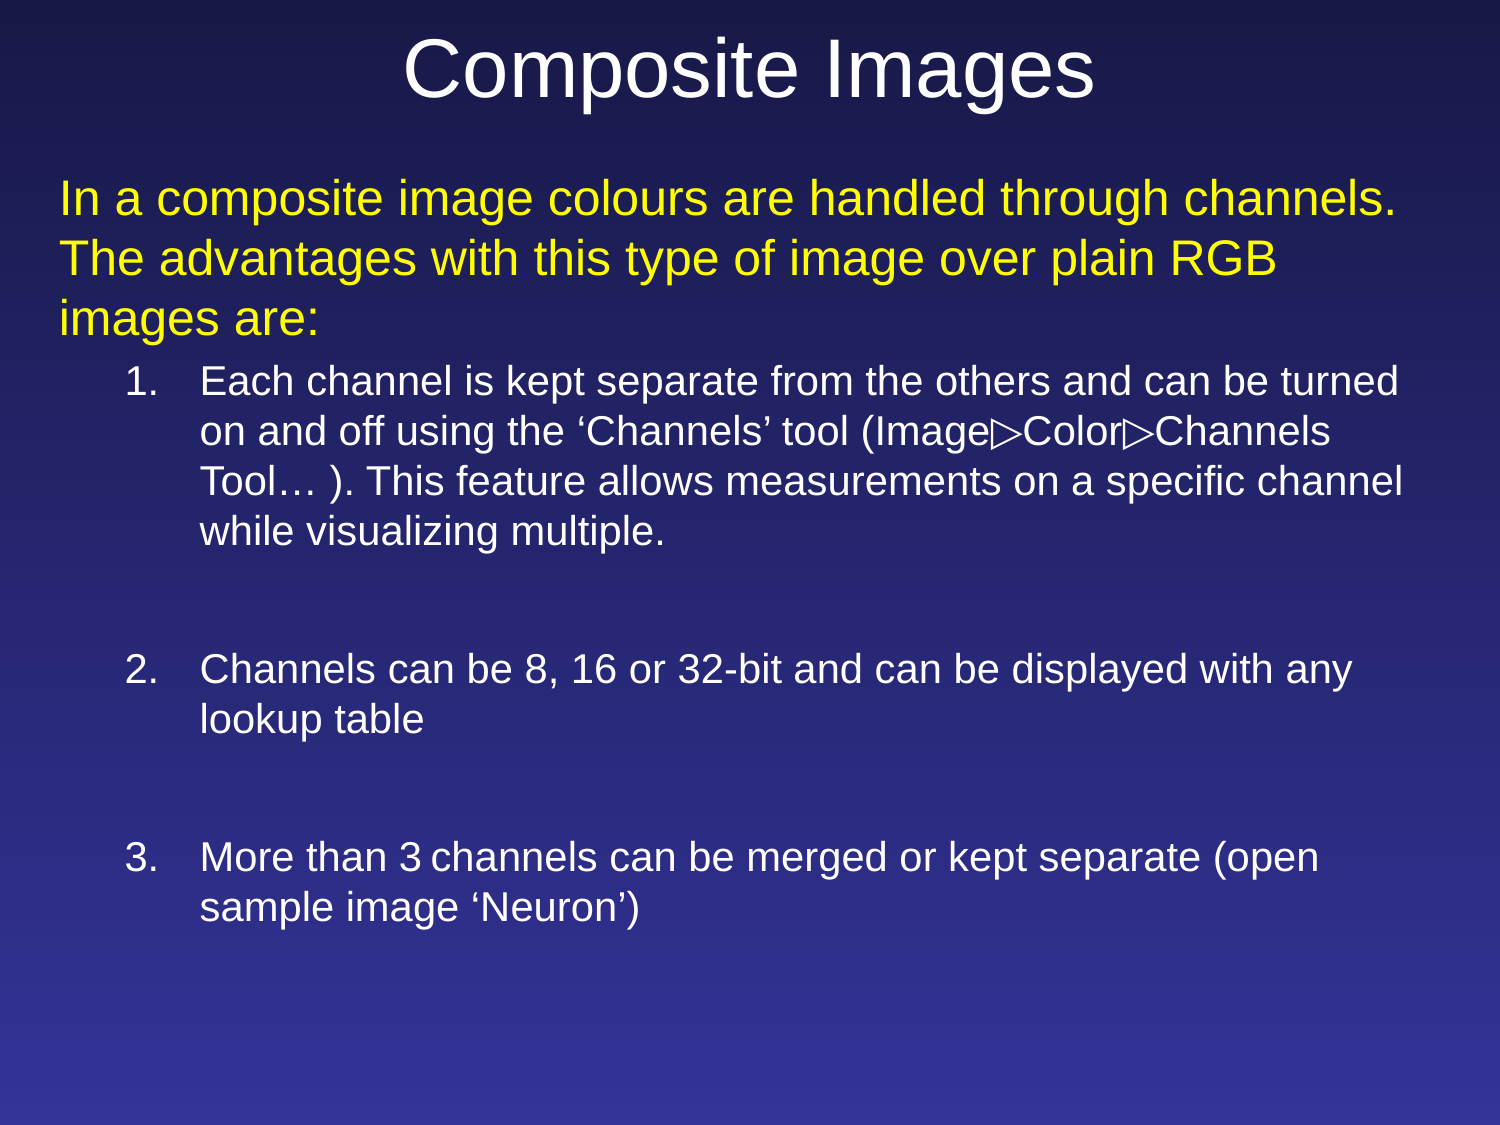

Composite Images
In a composite image colours are handled through channels. The advantages with this type of image over plain RGB images are:
Each channel is kept separate from the others and can be turned on and off using the ‘Channels’ tool (Image▷Color▷Channels Tool… ). This feature allows measurements on a specific channel while visualizing multiple.

Channels can be 8, 16 or 32-bit and can be displayed with any lookup table

More than 3 channels can be merged or kept separate (open sample image ‘Neuron’)